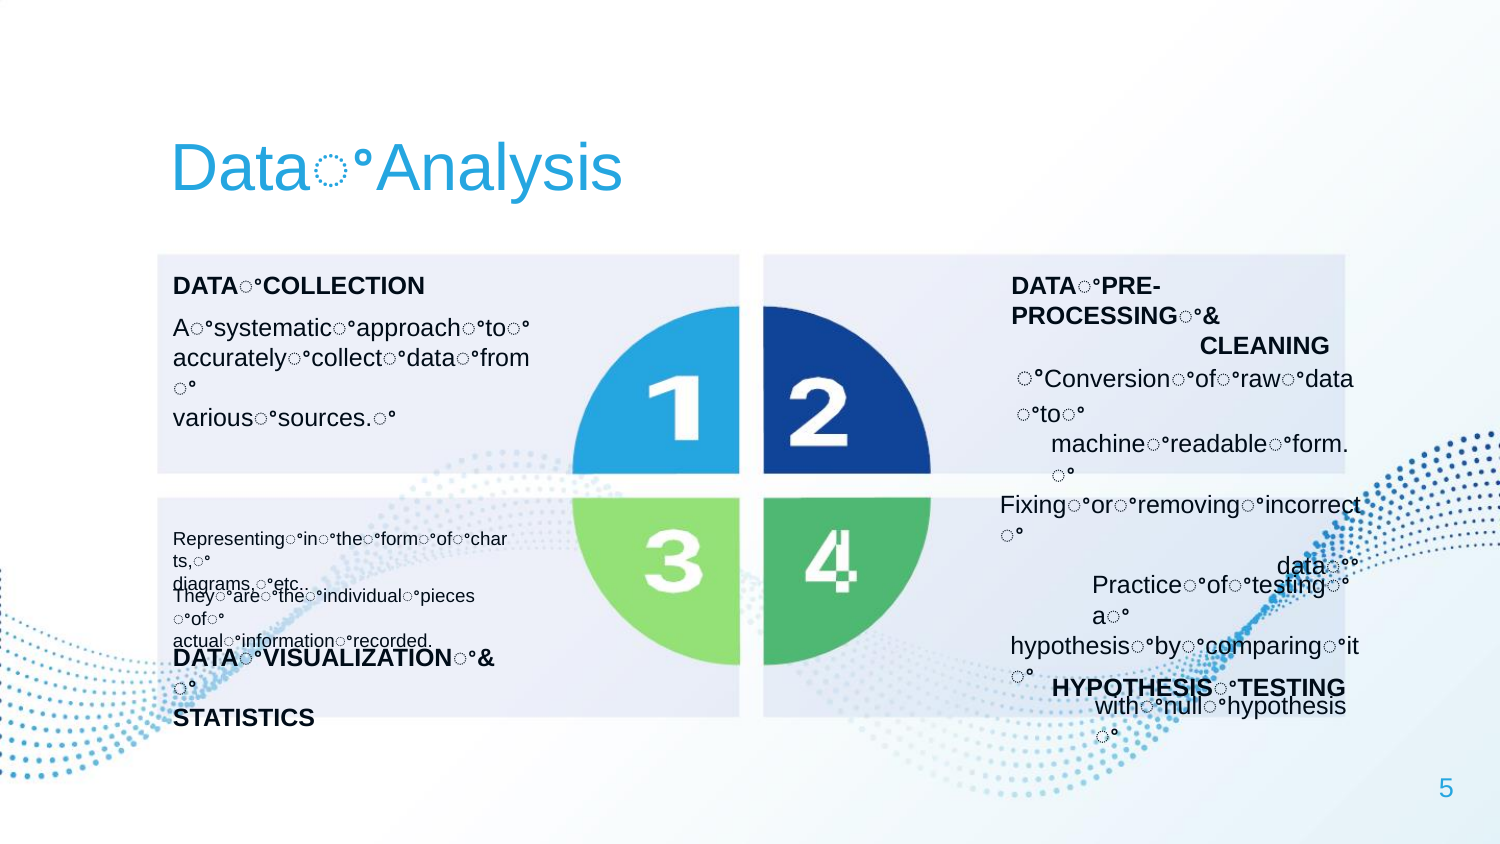

DataꢀAnalysis
DATAꢀCOLLECTION
DATAꢀPRE-PROCESSINGꢀ&
CLEANING
ꢀConversionꢀofꢀrawꢀdataꢀtoꢀ
machineꢀreadableꢀform.ꢀ
Fixingꢀorꢀremovingꢀincorrectꢀ
dataꢀꢀ
Aꢀsystematicꢀapproachꢀtoꢀ
accuratelyꢀcollectꢀdataꢀfromꢀ
variousꢀsources.ꢀ
Representingꢀinꢀtheꢀformꢀofꢀcharts,ꢀ
diagrams,ꢀetc..
Practiceꢀofꢀtestingꢀaꢀ
hypothesisꢀbyꢀcomparingꢀitꢀ
withꢀnullꢀhypothesisꢀ
Theyꢀareꢀtheꢀindividualꢀpiecesꢀofꢀ
actualꢀinformationꢀrecorded.
DATAꢀVISUALIZATIONꢀ&ꢀ
STATISTICS
HYPOTHESISꢀTESTING
5